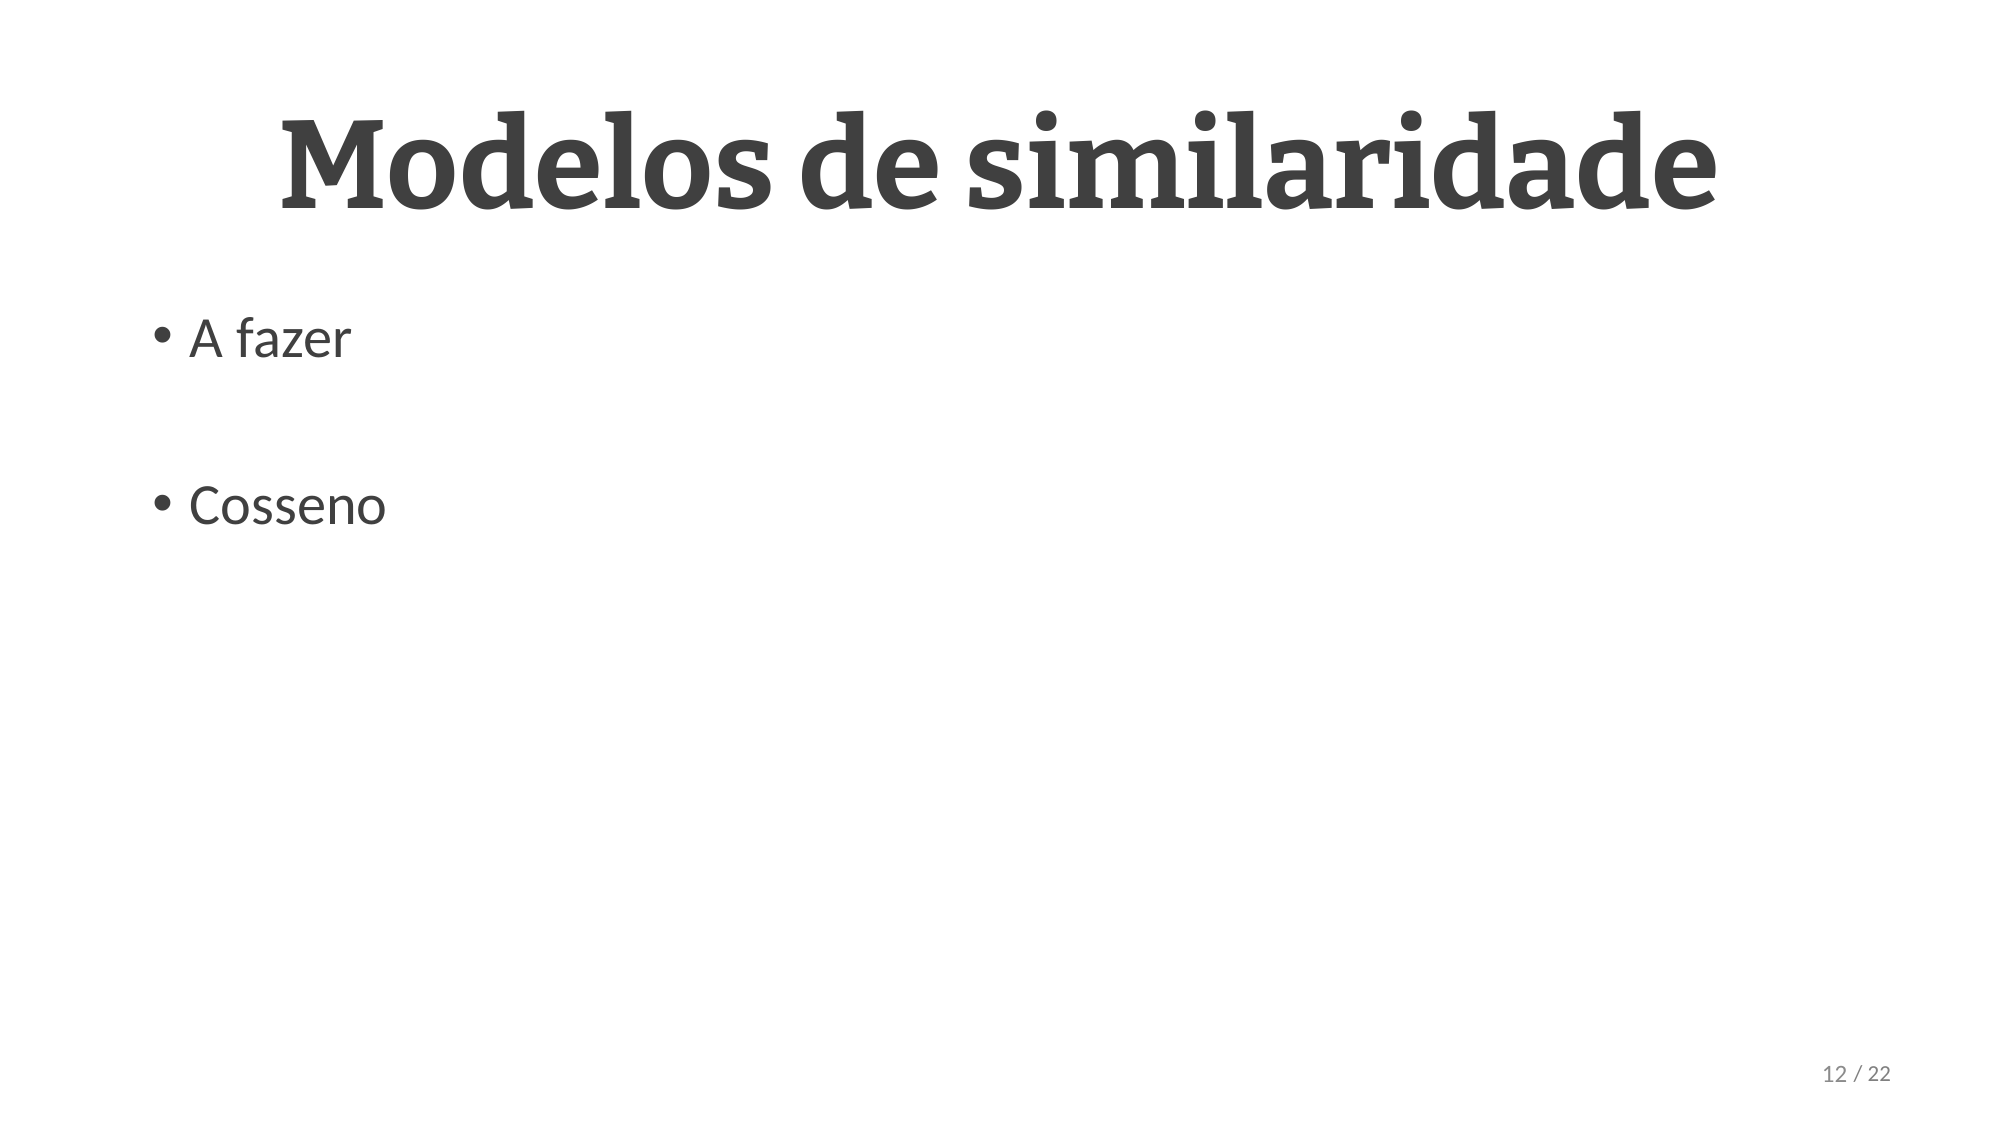

# Modelos de similaridade
A fazer

Cosseno
12